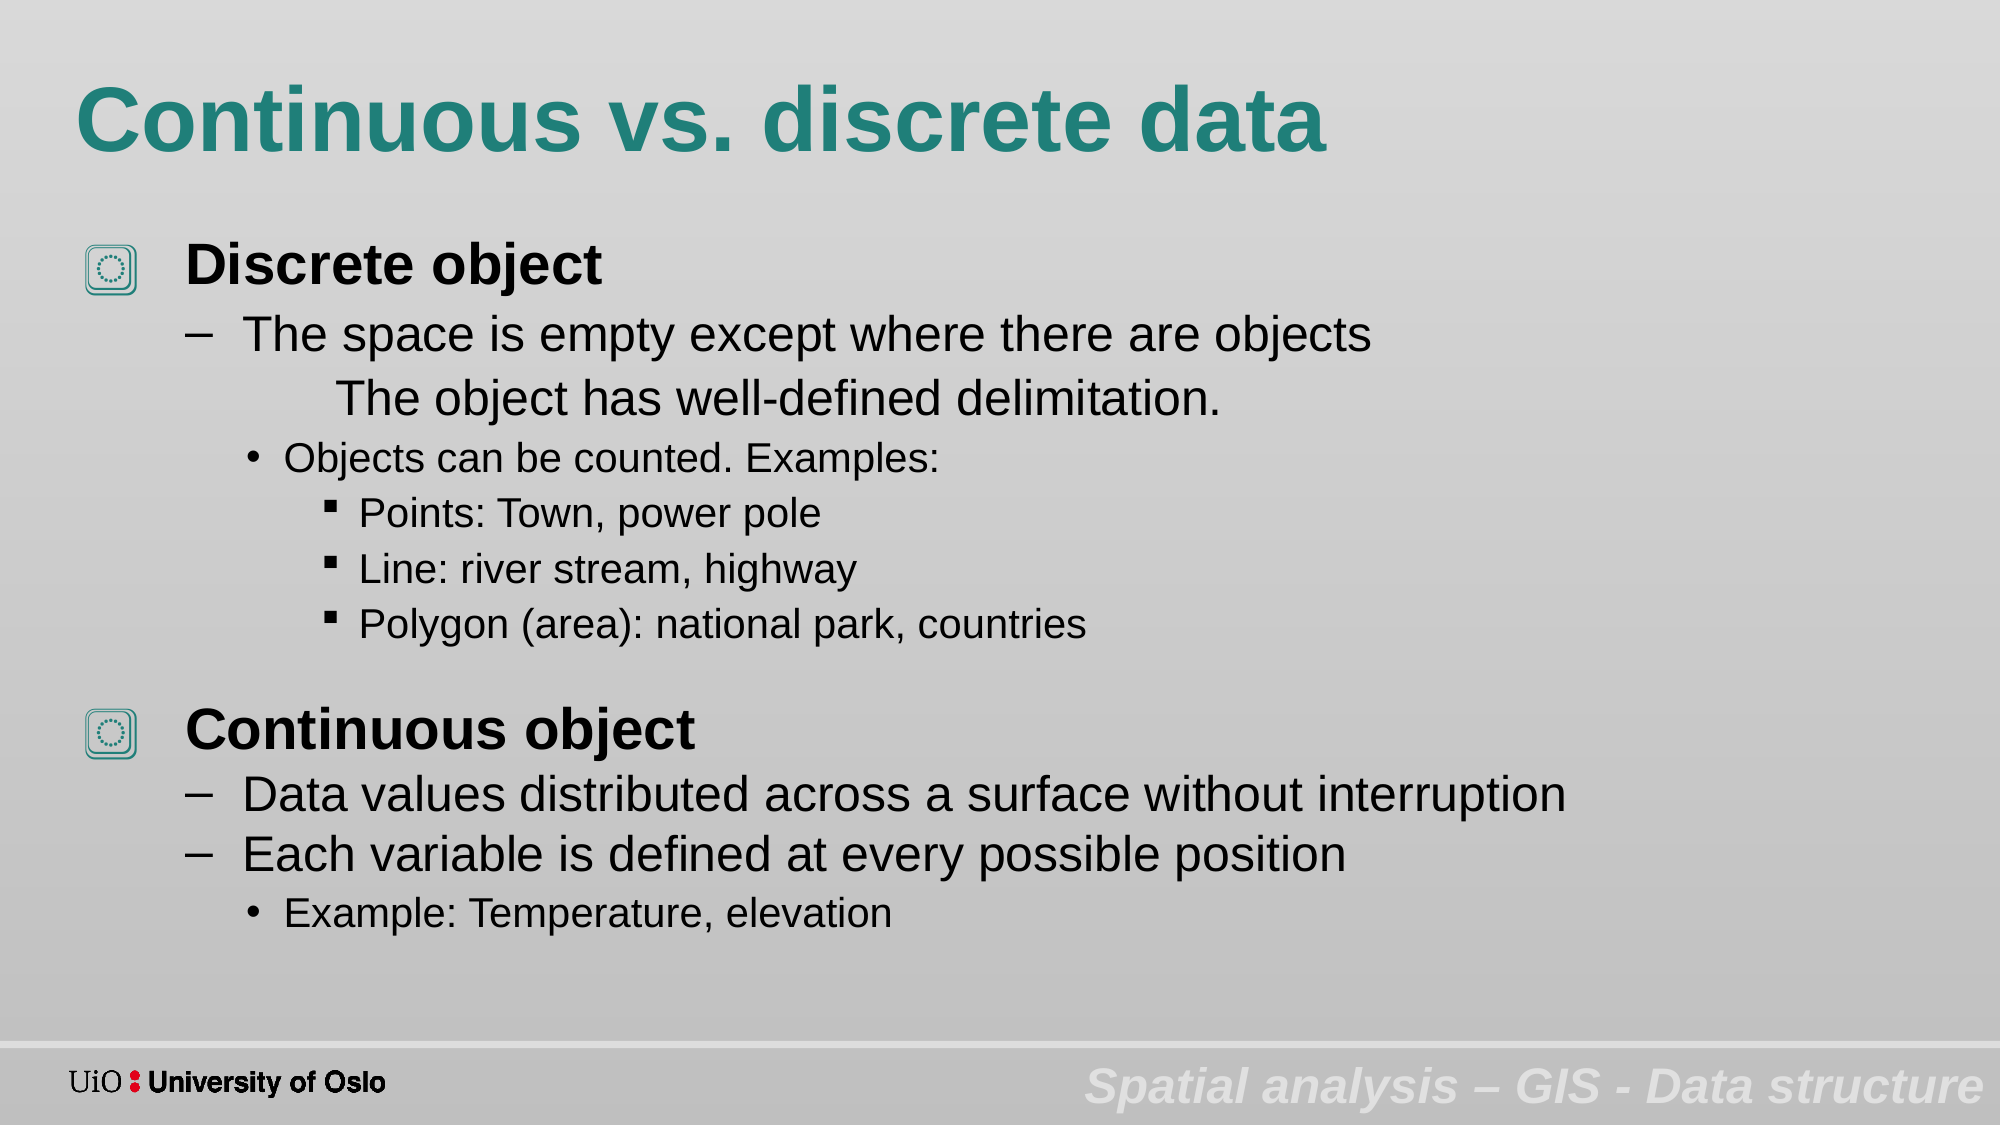

Continuous vs. discrete data
Discrete object
The space is empty except where there are objects
	The object has well-defined delimitation.
Objects can be counted. Examples:
Points: Town, power pole
Line: river stream, highway
Polygon (area): national park, countries

Continuous object
Data values distributed across a surface without interruption
Each variable is defined at every possible position
Example: Temperature, elevation